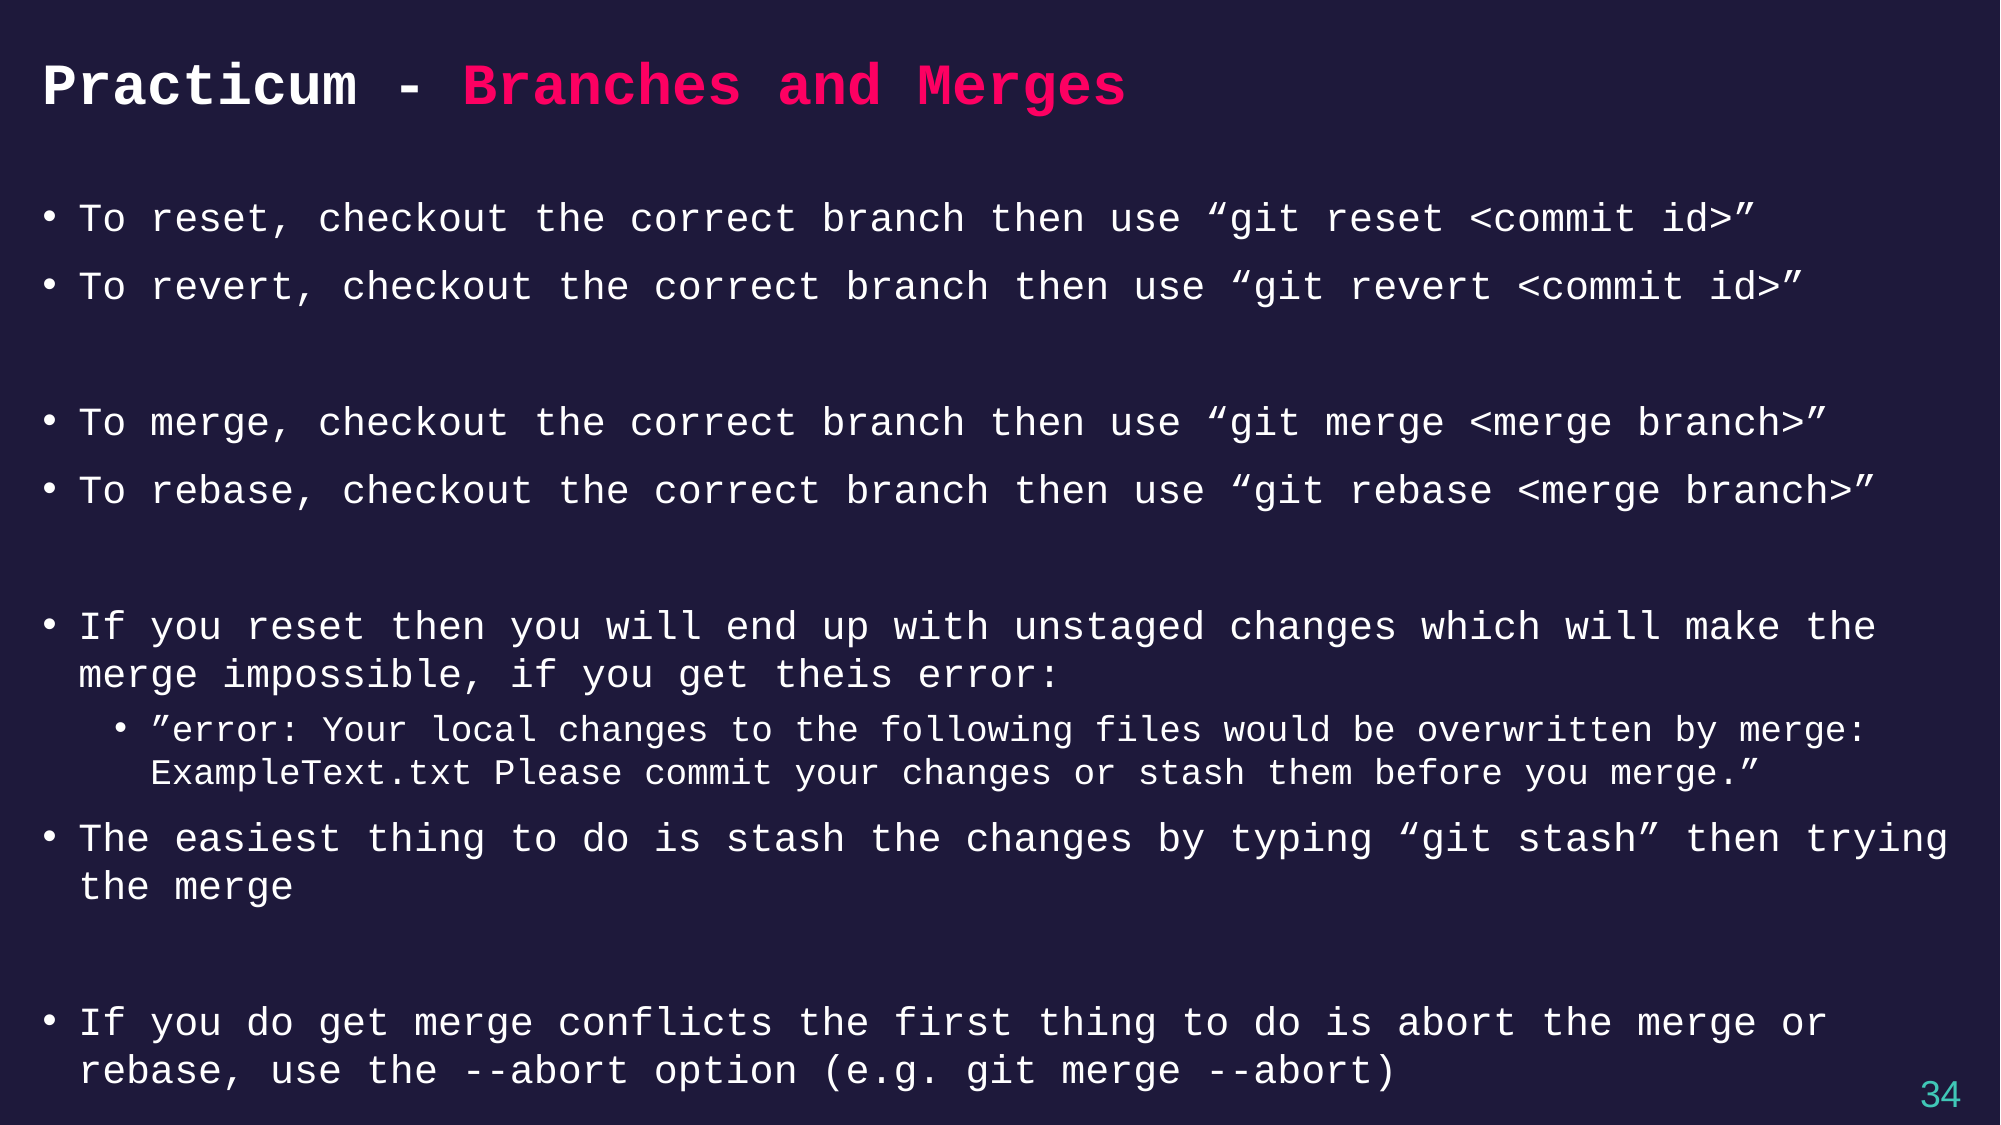

# Practicum - Branches and Merges
To reset, checkout the correct branch then use “git reset <commit id>”
To revert, checkout the correct branch then use “git revert <commit id>”

To merge, checkout the correct branch then use “git merge <merge branch>”
To rebase, checkout the correct branch then use “git rebase <merge branch>”

If you reset then you will end up with unstaged changes which will make the merge impossible, if you get theis error:
”error: Your local changes to the following files would be overwritten by merge: ExampleText.txt Please commit your changes or stash them before you merge.”
The easiest thing to do is stash the changes by typing “git stash” then trying the merge

If you do get merge conflicts the first thing to do is abort the merge or rebase, use the --abort option (e.g. git merge --abort)